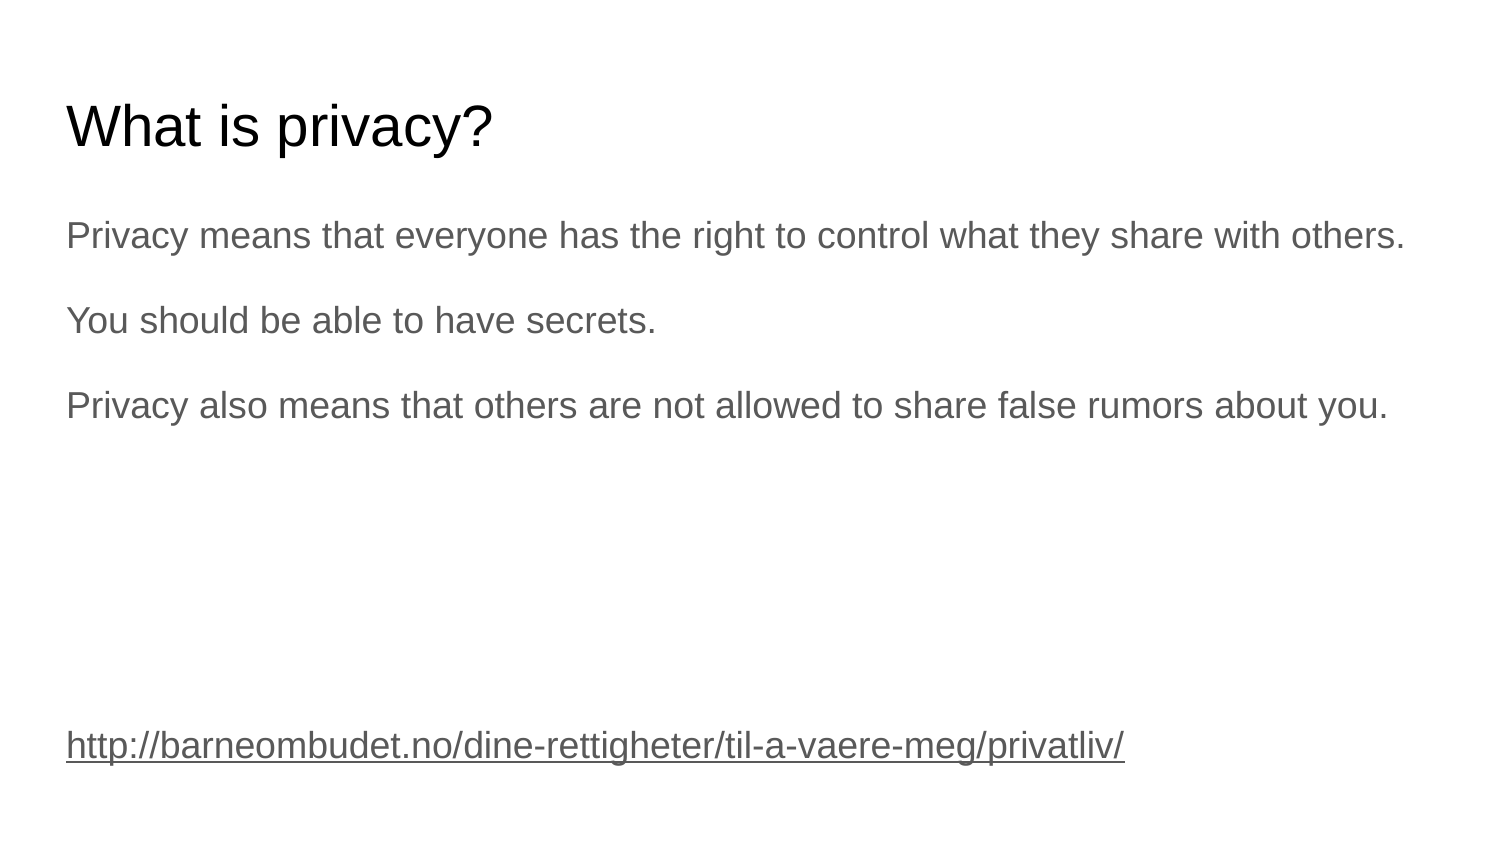

# What is privacy?
Privacy means that everyone has the right to control what they share with others.
You should be able to have secrets.
Privacy also means that others are not allowed to share false rumors about you.

http://barneombudet.no/dine-rettigheter/til-a-vaere-meg/privatliv/